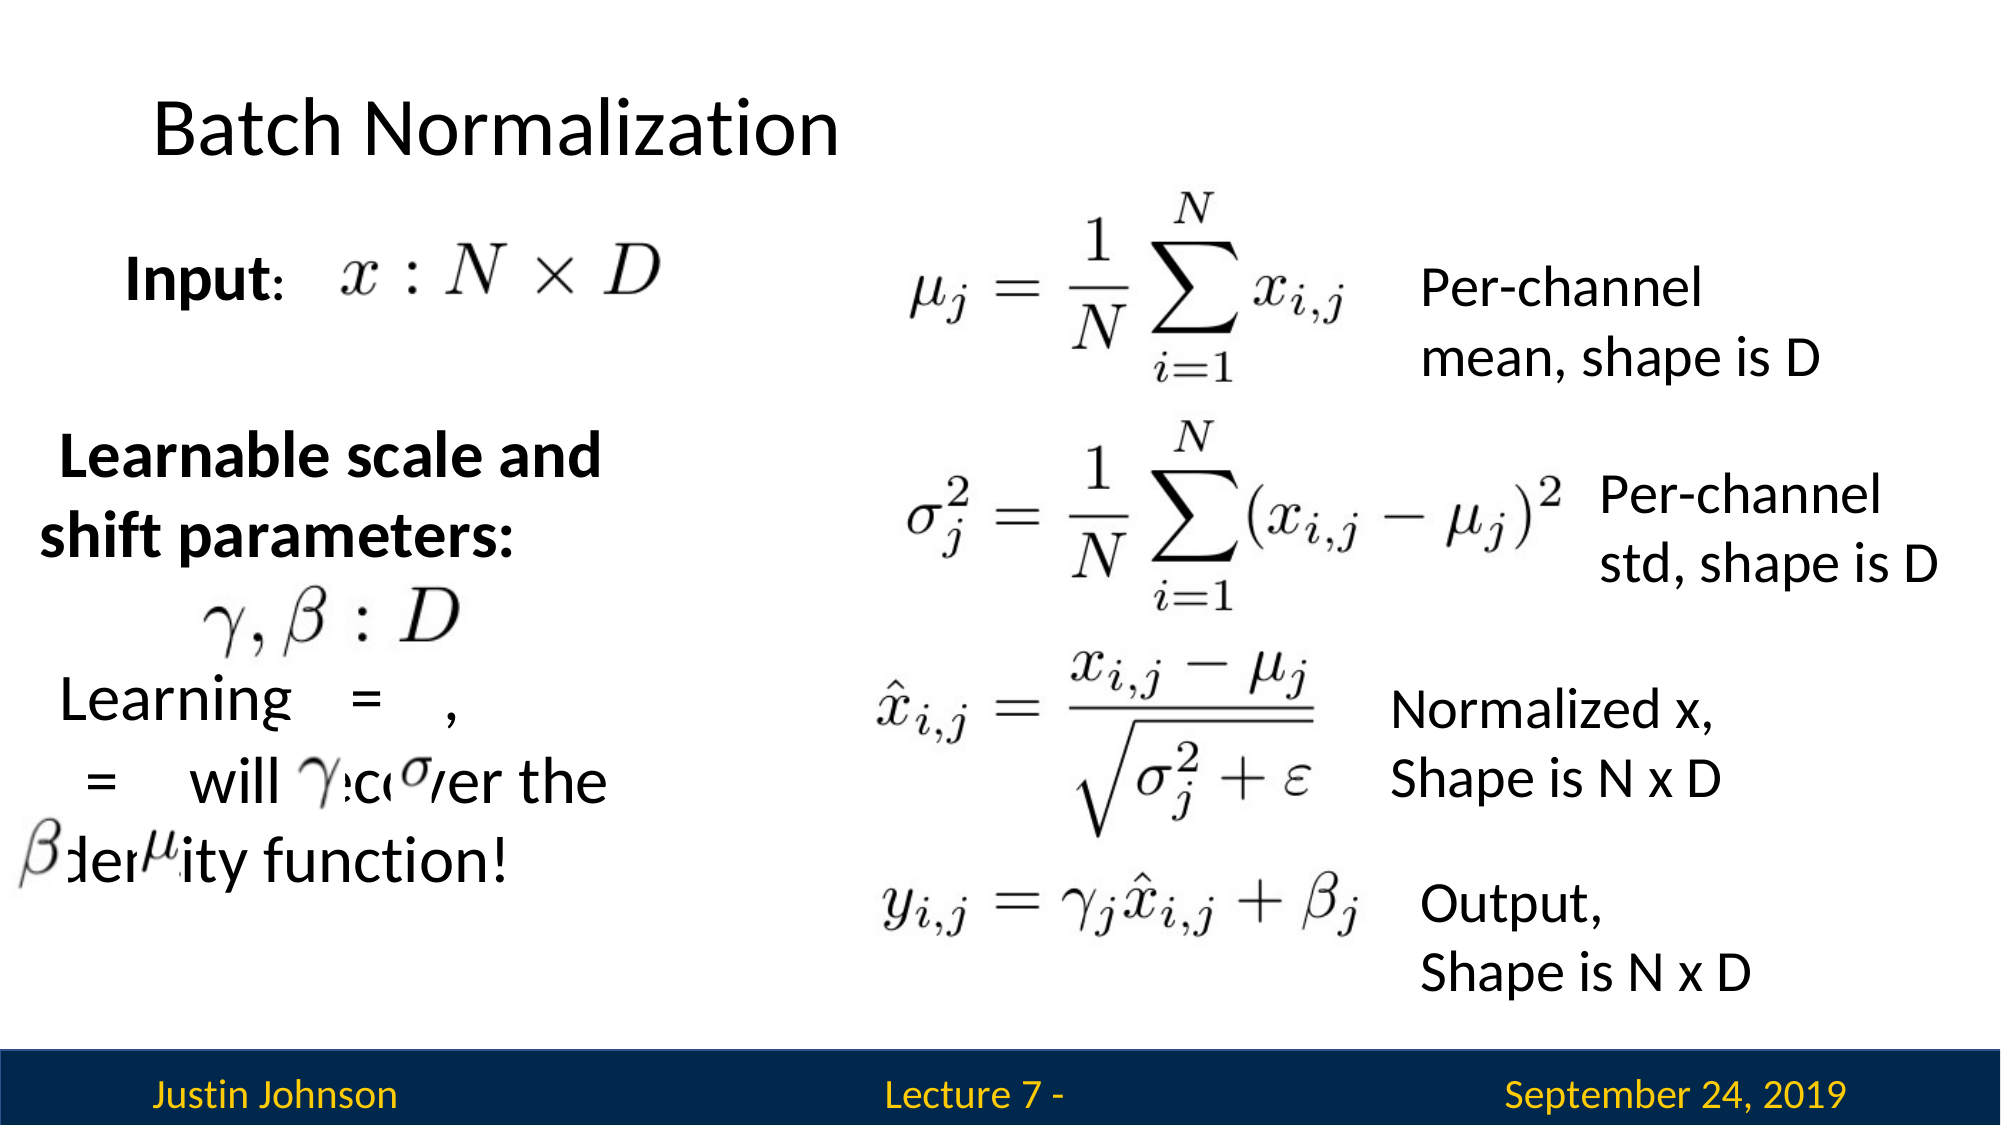

# Batch Normalization

Input:

Learnable scale and shift parameters:

Learning	=	,
=	will recover the identity function!
Per-channel mean, shape is D

Per-channel std, shape is D

Normalized x, Shape is N x D

Output, Shape is N x D

Justin Johnson
September 24, 2019
Lecture 7 - 201